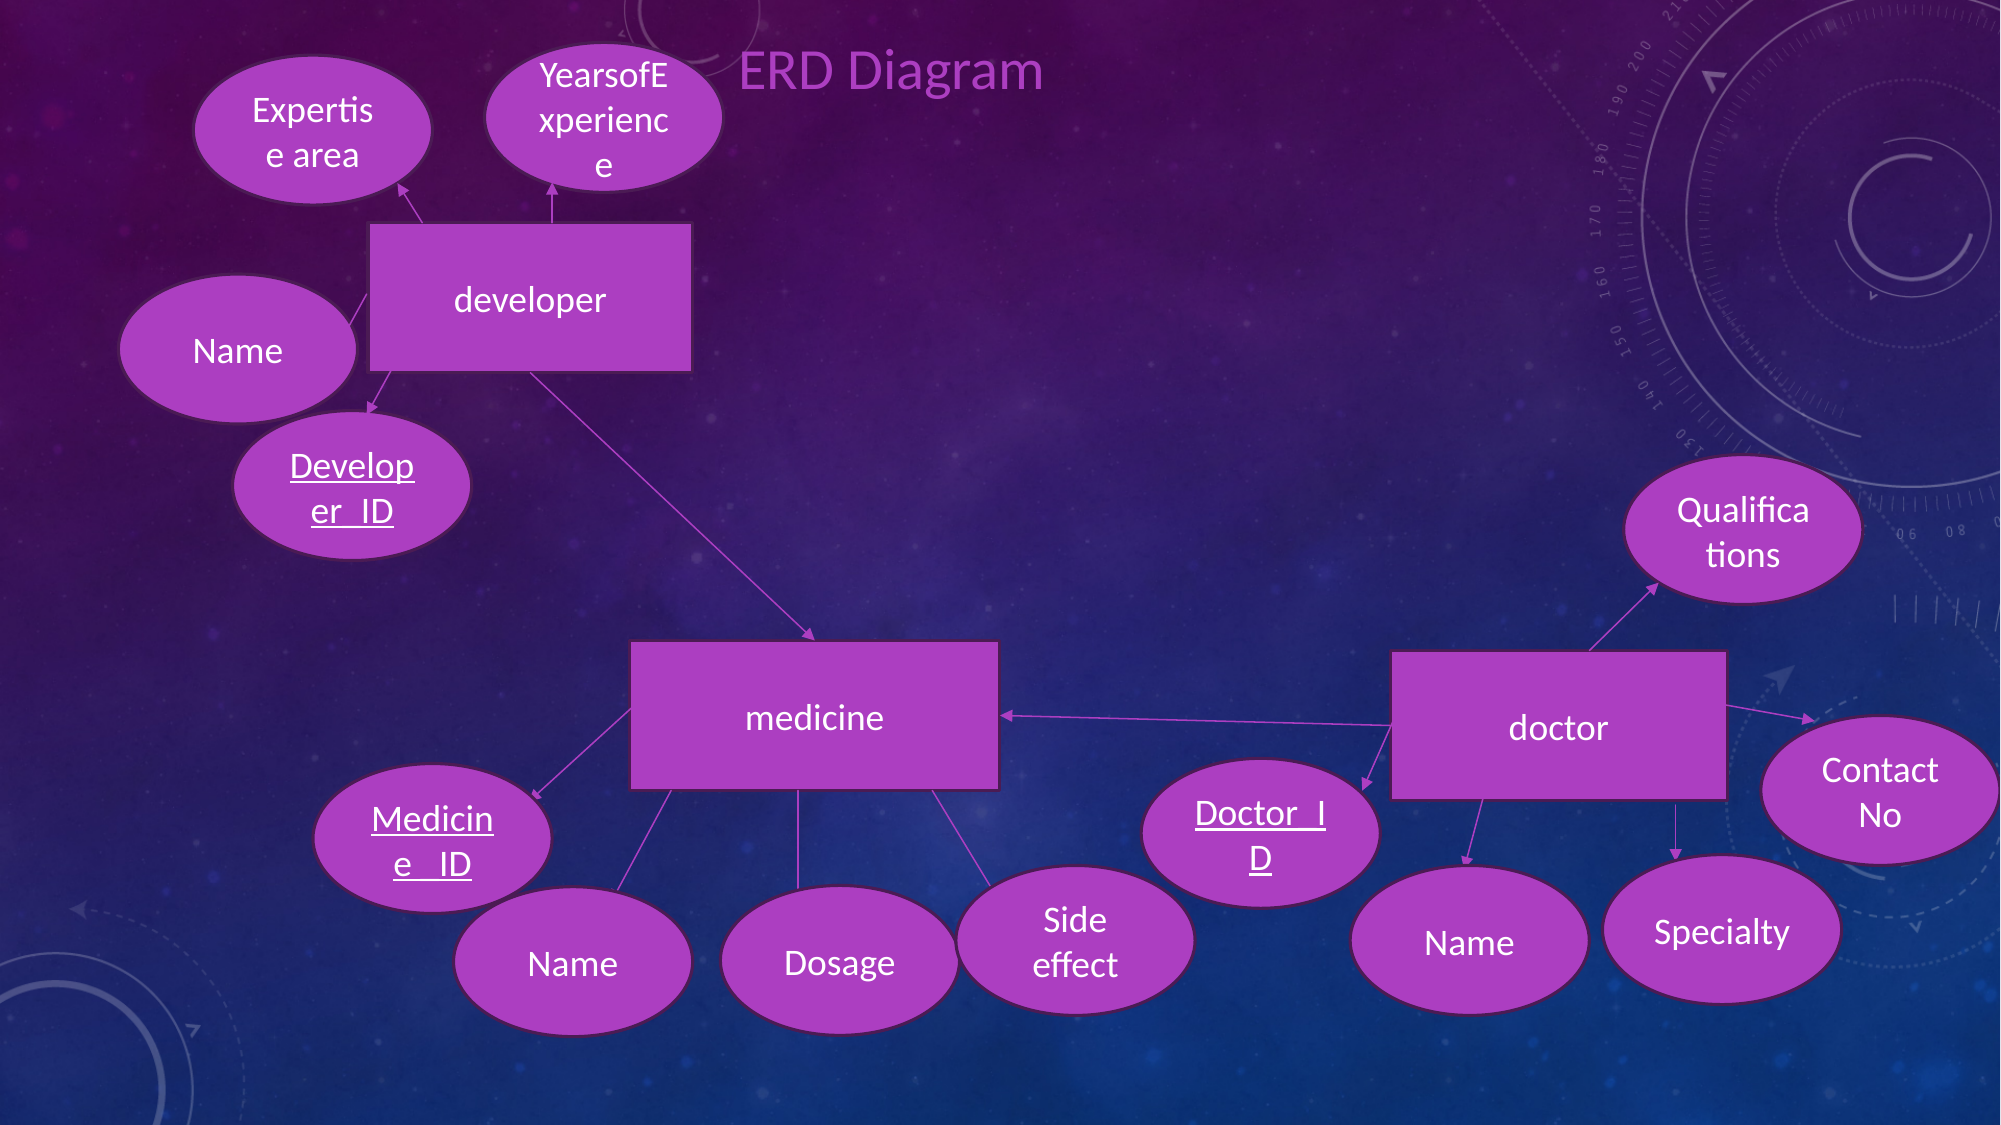

ERD Diagram
YearsofExperience
Expertise area
developer
Name
Developer_ID
Qualifications
medicine
doctor
ContactNo
Doctor_ID
Medicine _ID
Specialty
Side effect
Name
Dosage
Name